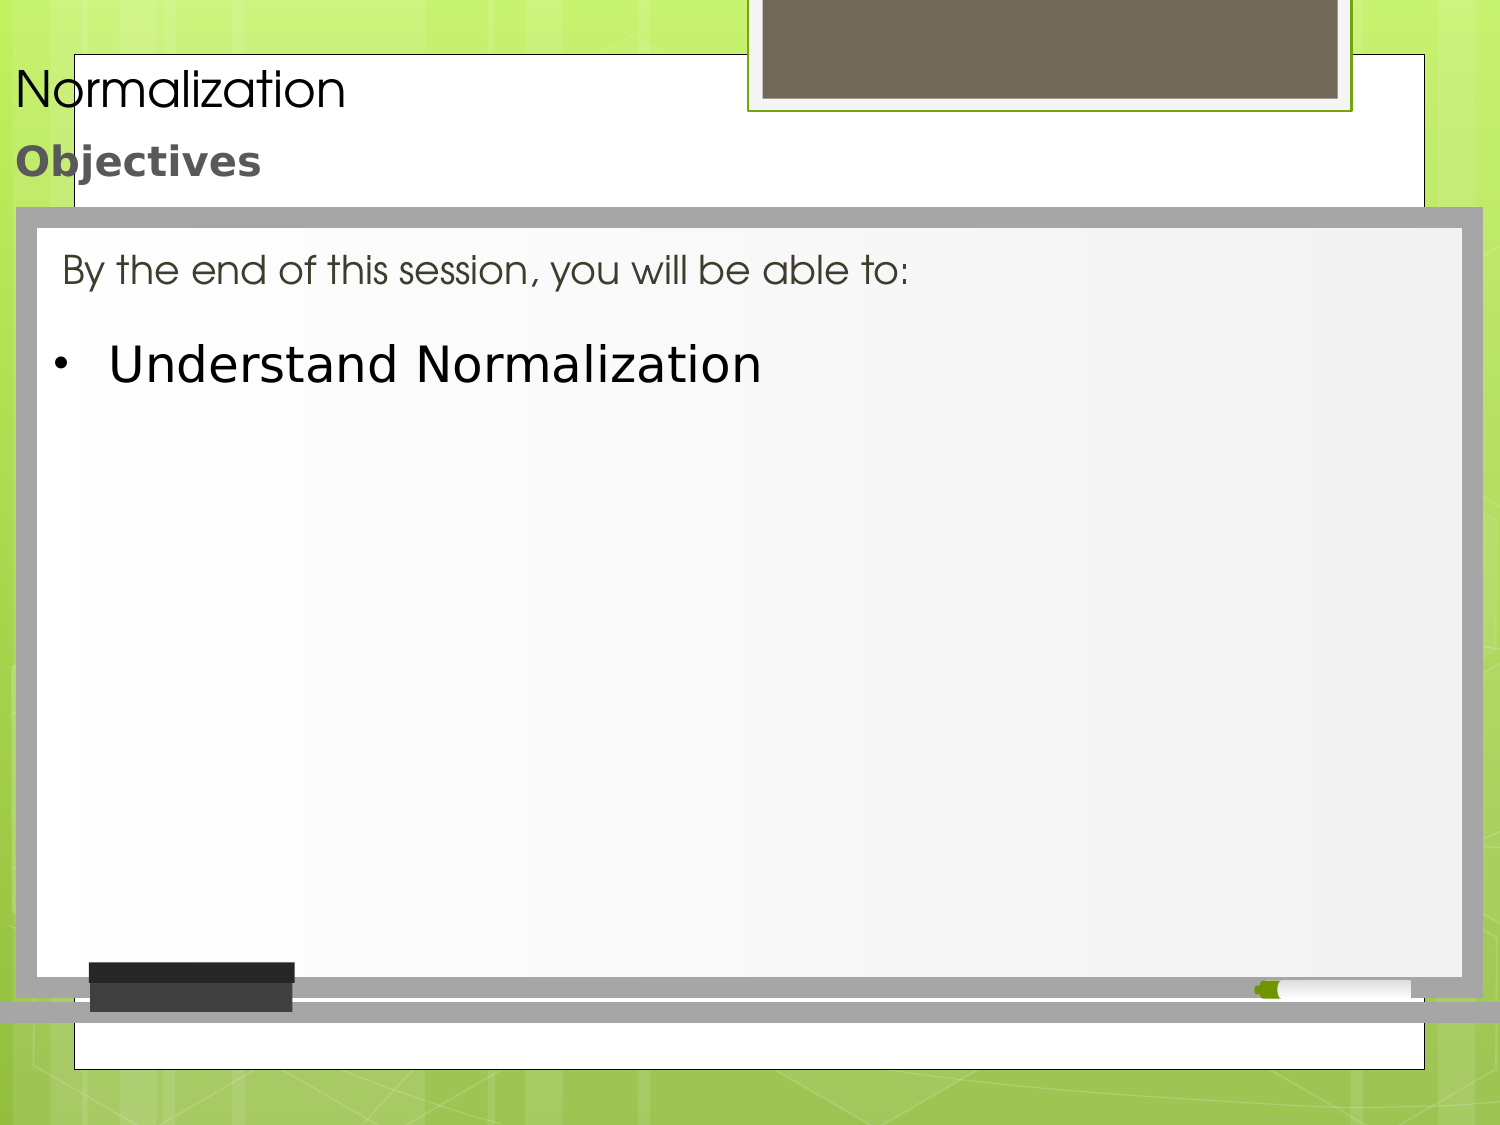

# Normalization

Objectives

By the end of this session, you will be able to:

Understand Normalization